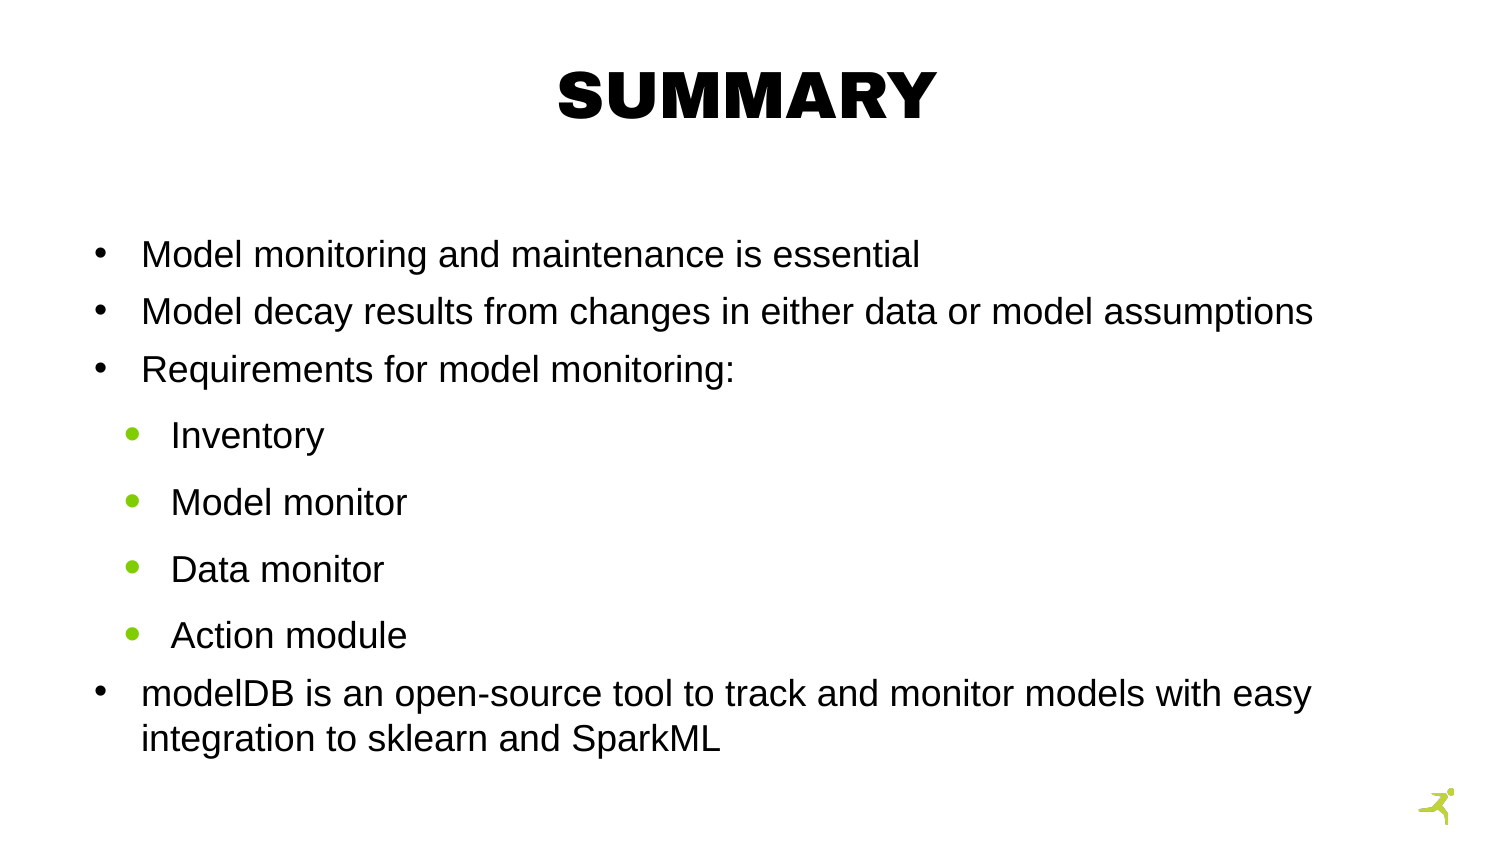

# summary

Model monitoring and maintenance is essential
Model decay results from changes in either data or model assumptions
Requirements for model monitoring:
Inventory
Model monitor
Data monitor
Action module
modelDB is an open-source tool to track and monitor models with easy integration to sklearn and SparkML